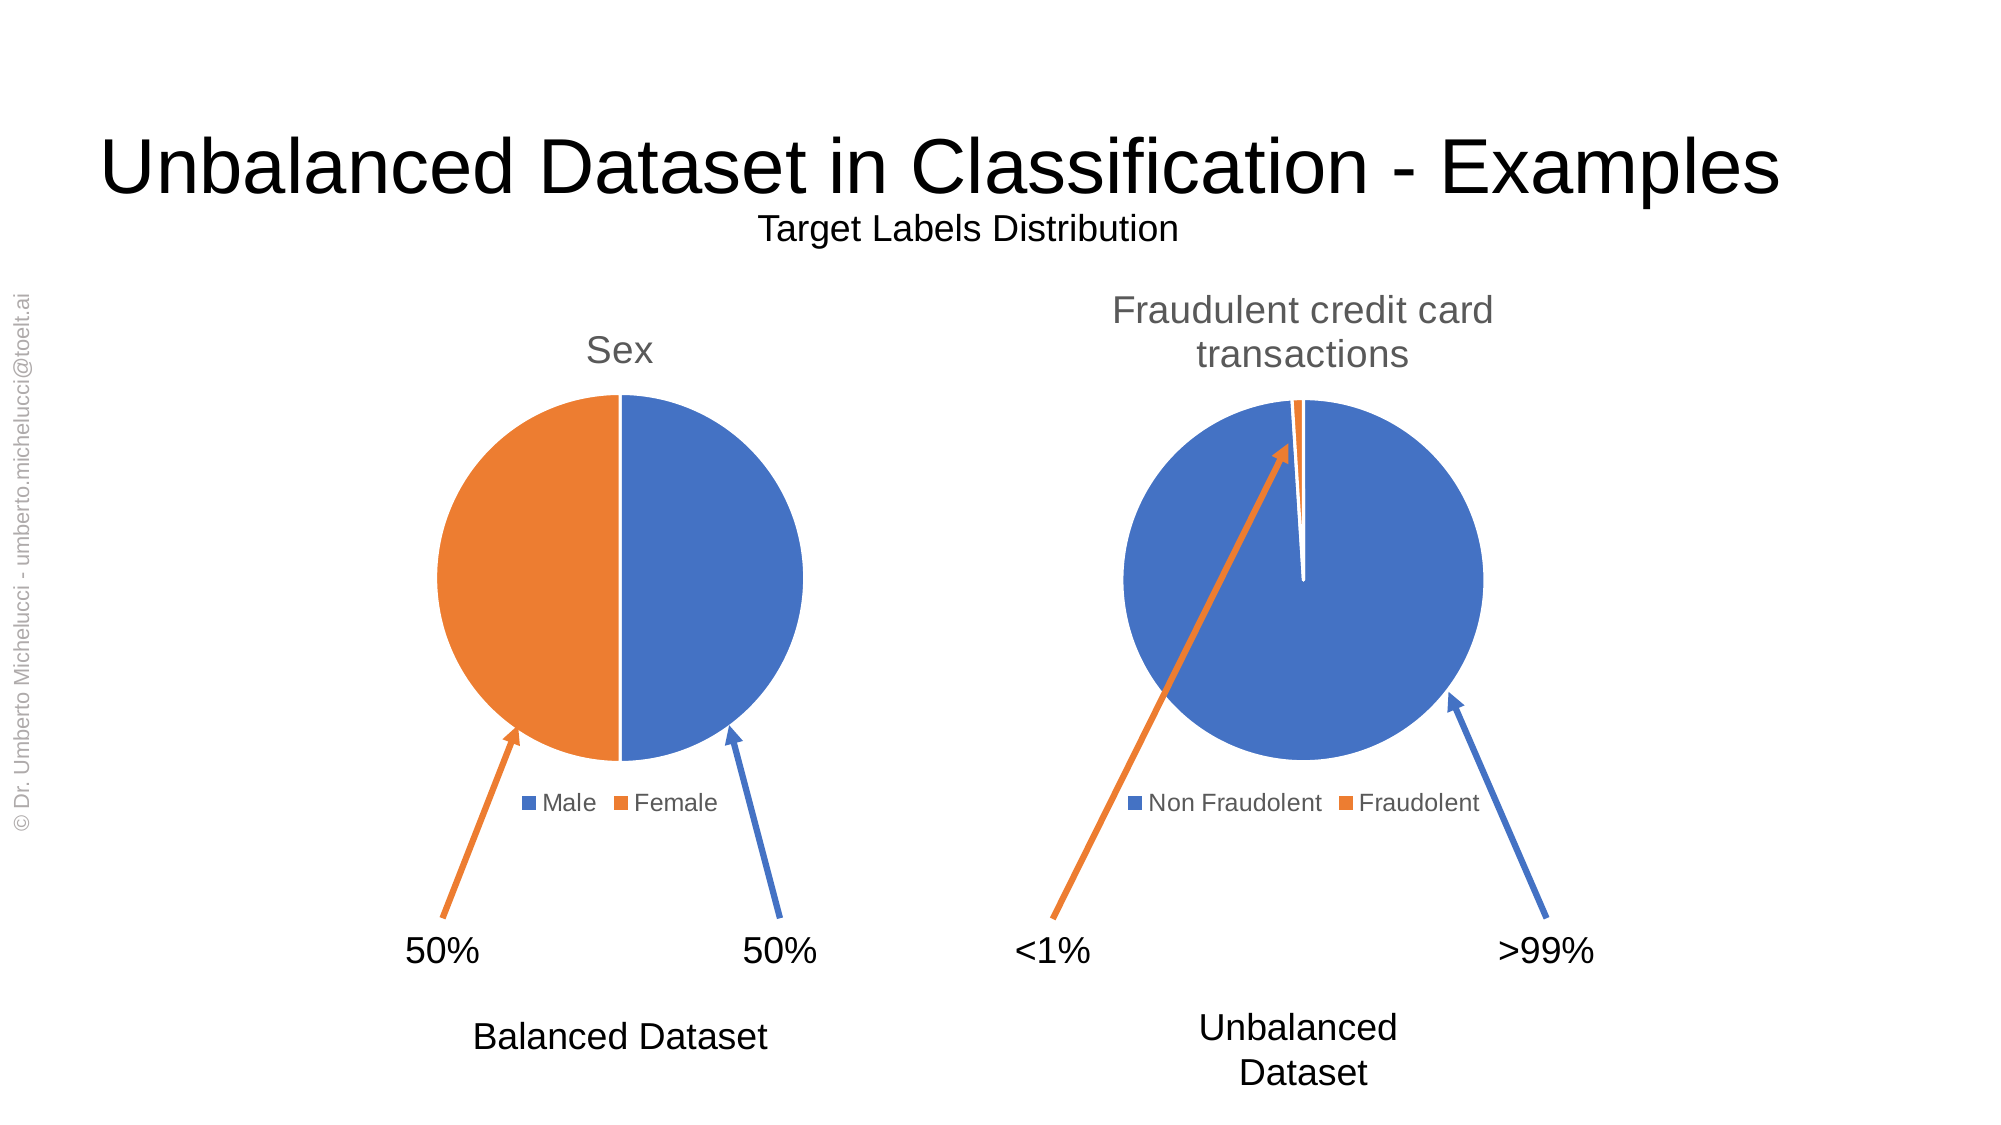

# Unbalanced Dataset in Classification - Examples
Target Labels Distribution

### Chart: Fraudulent credit card transactions

| Category | Sales |
|---|---|
| Non Fraudolent | 99.0 |
| Fraudolent | 1.0 |

### Chart: Sex

| Category | Sales |
|---|---|
| Male | 50.0 |
| Female | 50.0 |
© Dr. Umberto Michelucci - umberto.michelucci@toelt.ai
50%
50%
>99%
<1%
Unbalanced
Dataset
Balanced Dataset